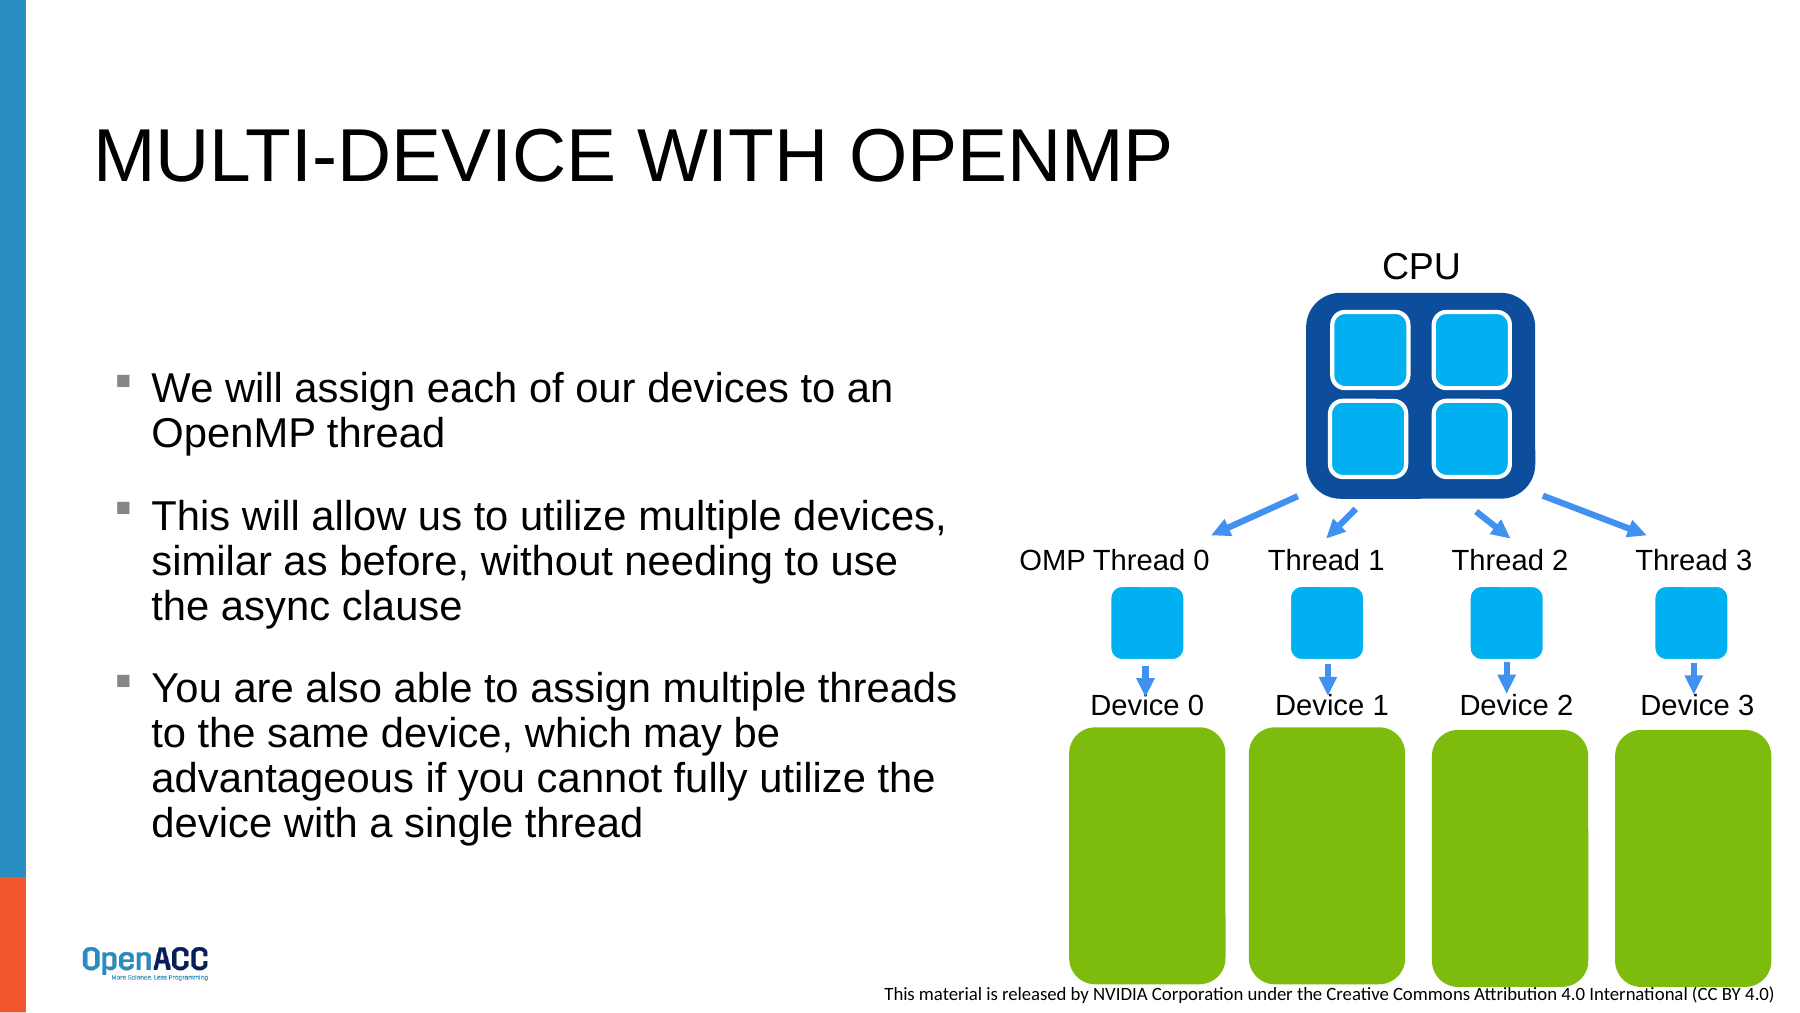

# Multi-Device with OpenMP
CPU

We will assign each of our devices to an OpenMP thread
This will allow us to utilize multiple devices, similar as before, without needing to use the async clause
You are also able to assign multiple threads to the same device, which may be advantageous if you cannot fully utilize the device with a single thread

OMP Thread 0
Thread 1
Thread 2
Thread 3

Device 0
Device 1
Device 2
Device 3